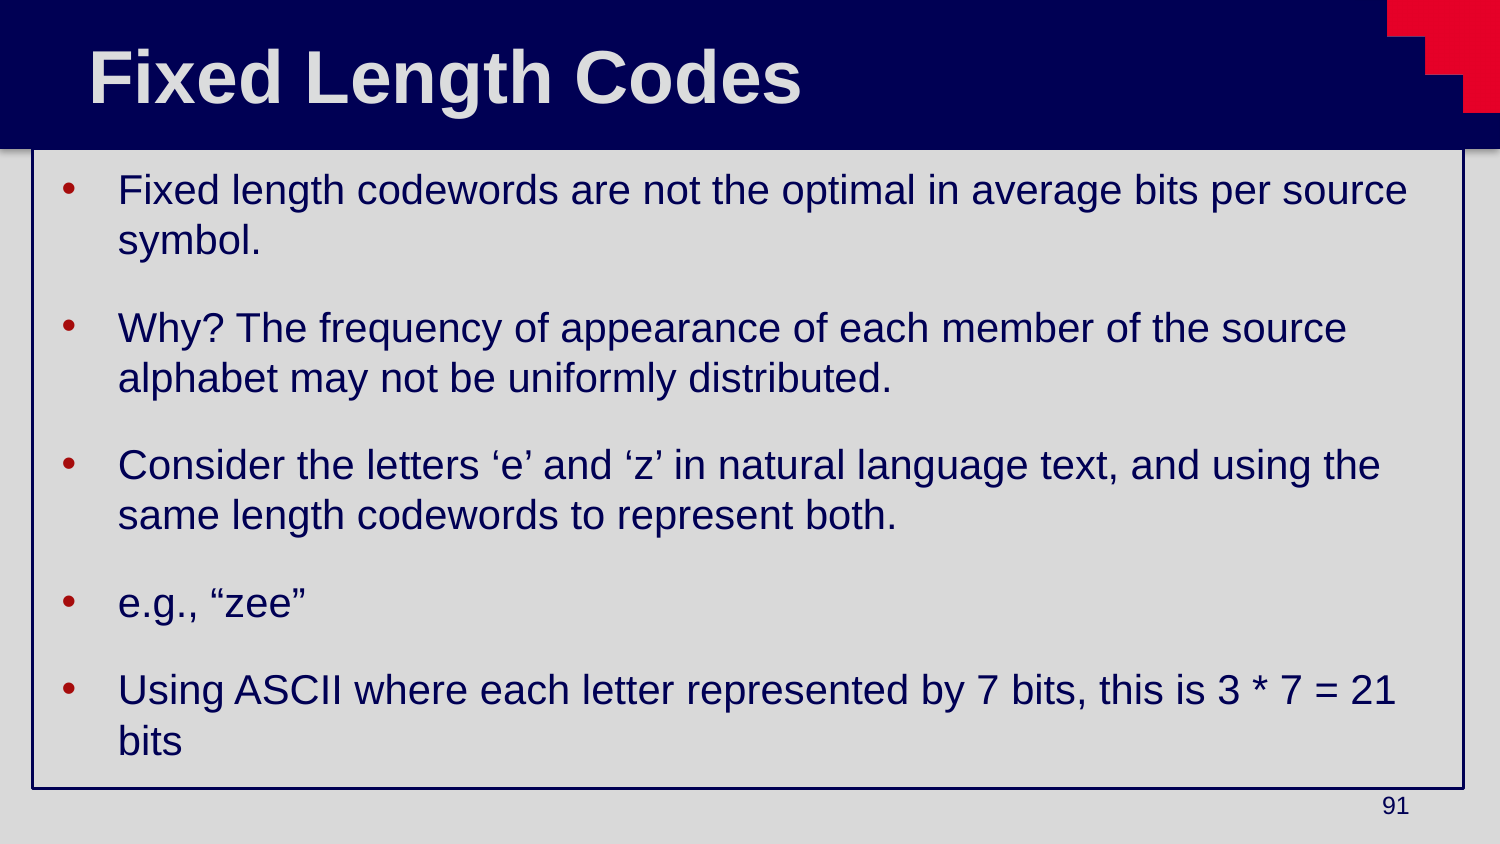

# Fixed Length Codes
Fixed length codewords are not the optimal in average bits per source symbol.
Why? The frequency of appearance of each member of the source alphabet may not be uniformly distributed.
Consider the letters ‘e’ and ‘z’ in natural language text, and using the same length codewords to represent both.
e.g., “zee”
Using ASCII where each letter represented by 7 bits, this is 3 * 7 = 21 bits
91